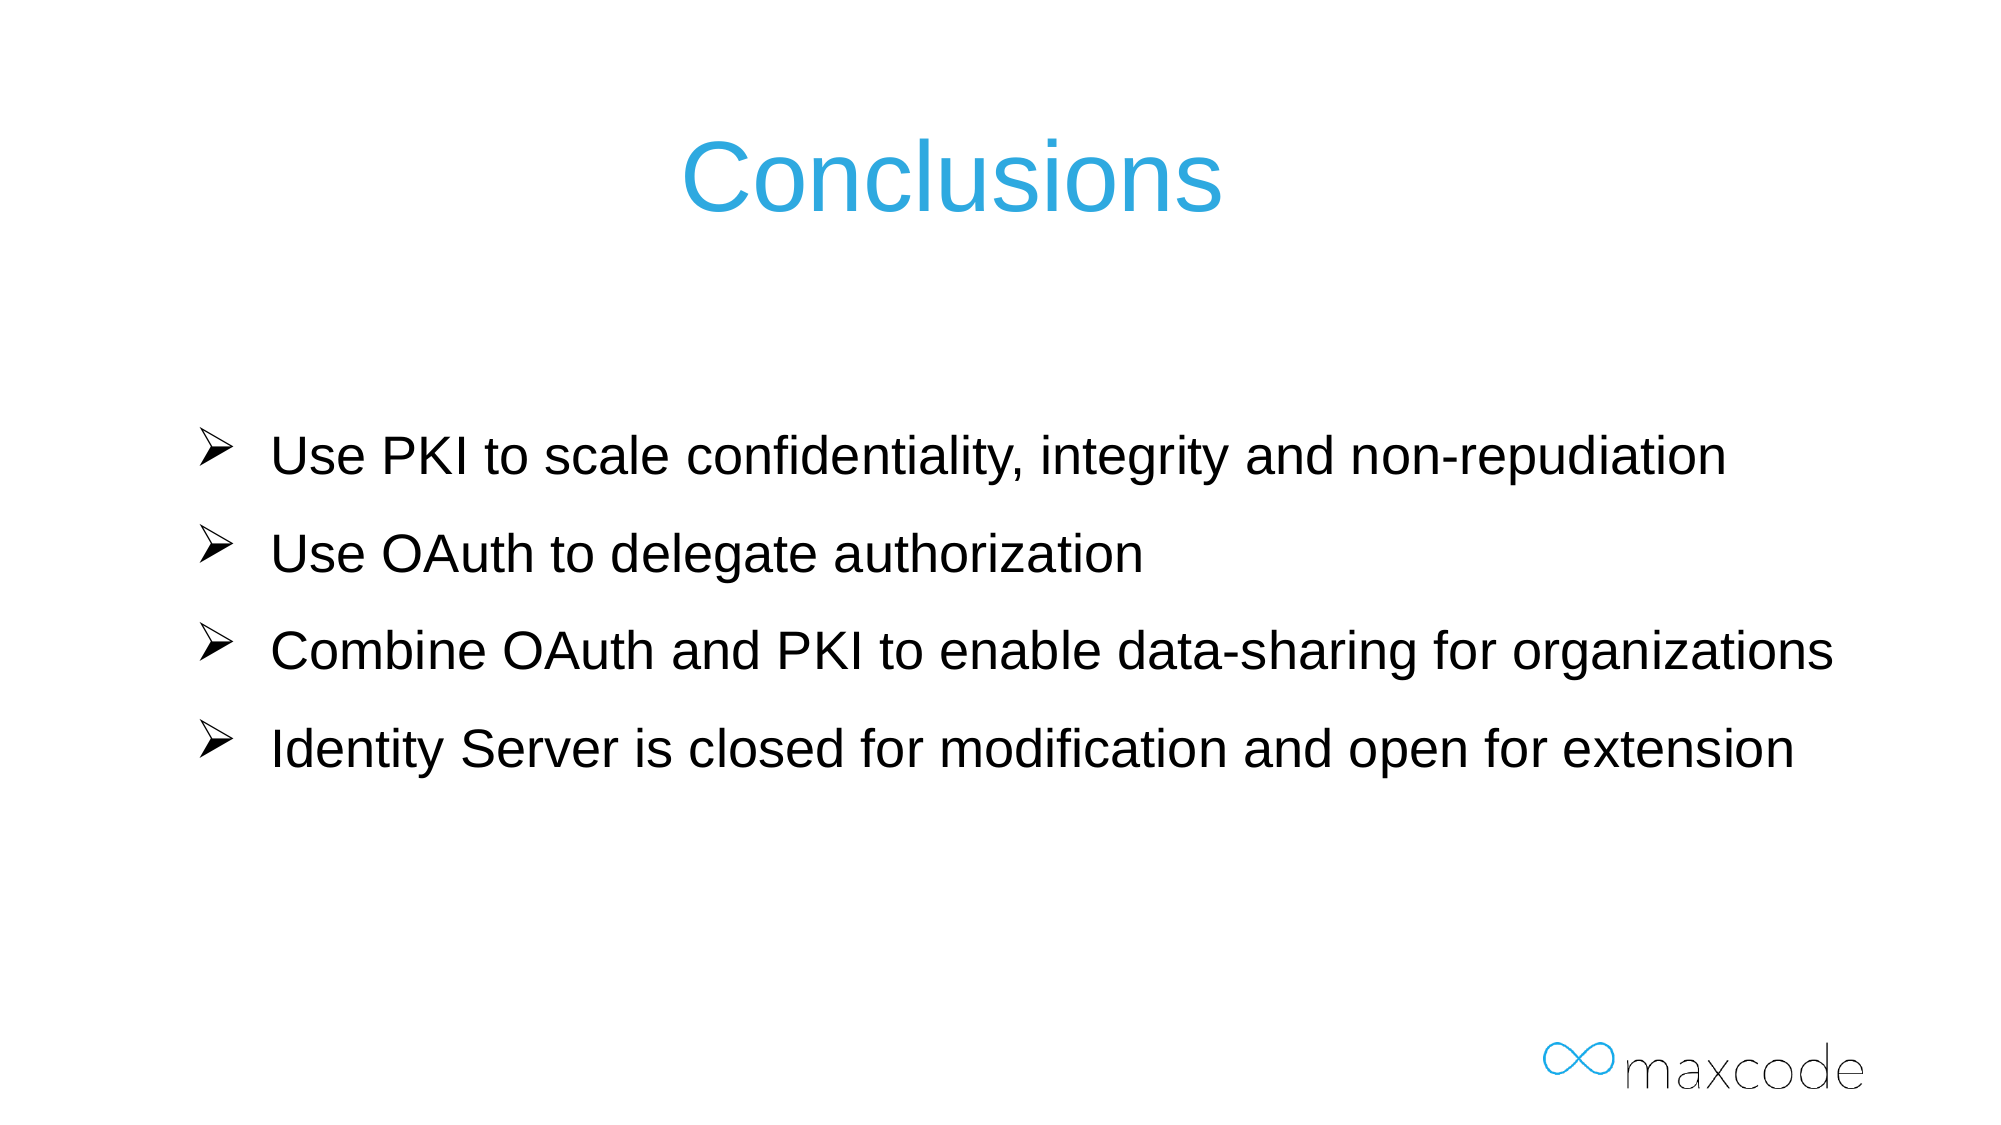

Conclusions
Use PKI to scale confidentiality, integrity and non-repudiation
Use OAuth to delegate authorization
Combine OAuth and PKI to enable data-sharing for organizations
Identity Server is closed for modification and open for extension